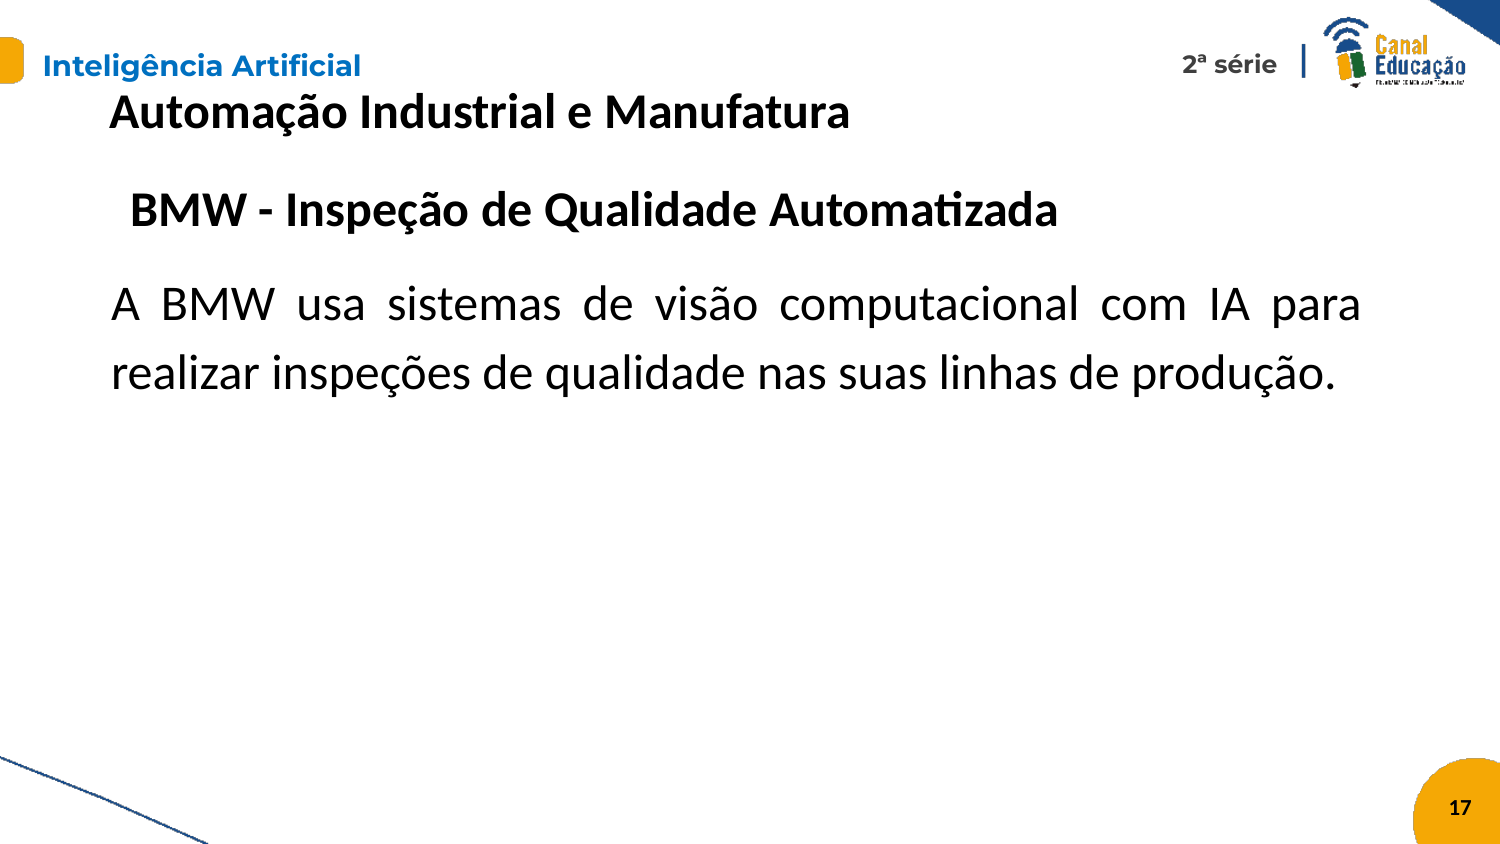

# Automação Industrial e Manufatura
BMW - Inspeção de Qualidade Automatizada
A BMW usa sistemas de visão computacional com IA para realizar inspeções de qualidade nas suas linhas de produção.

17